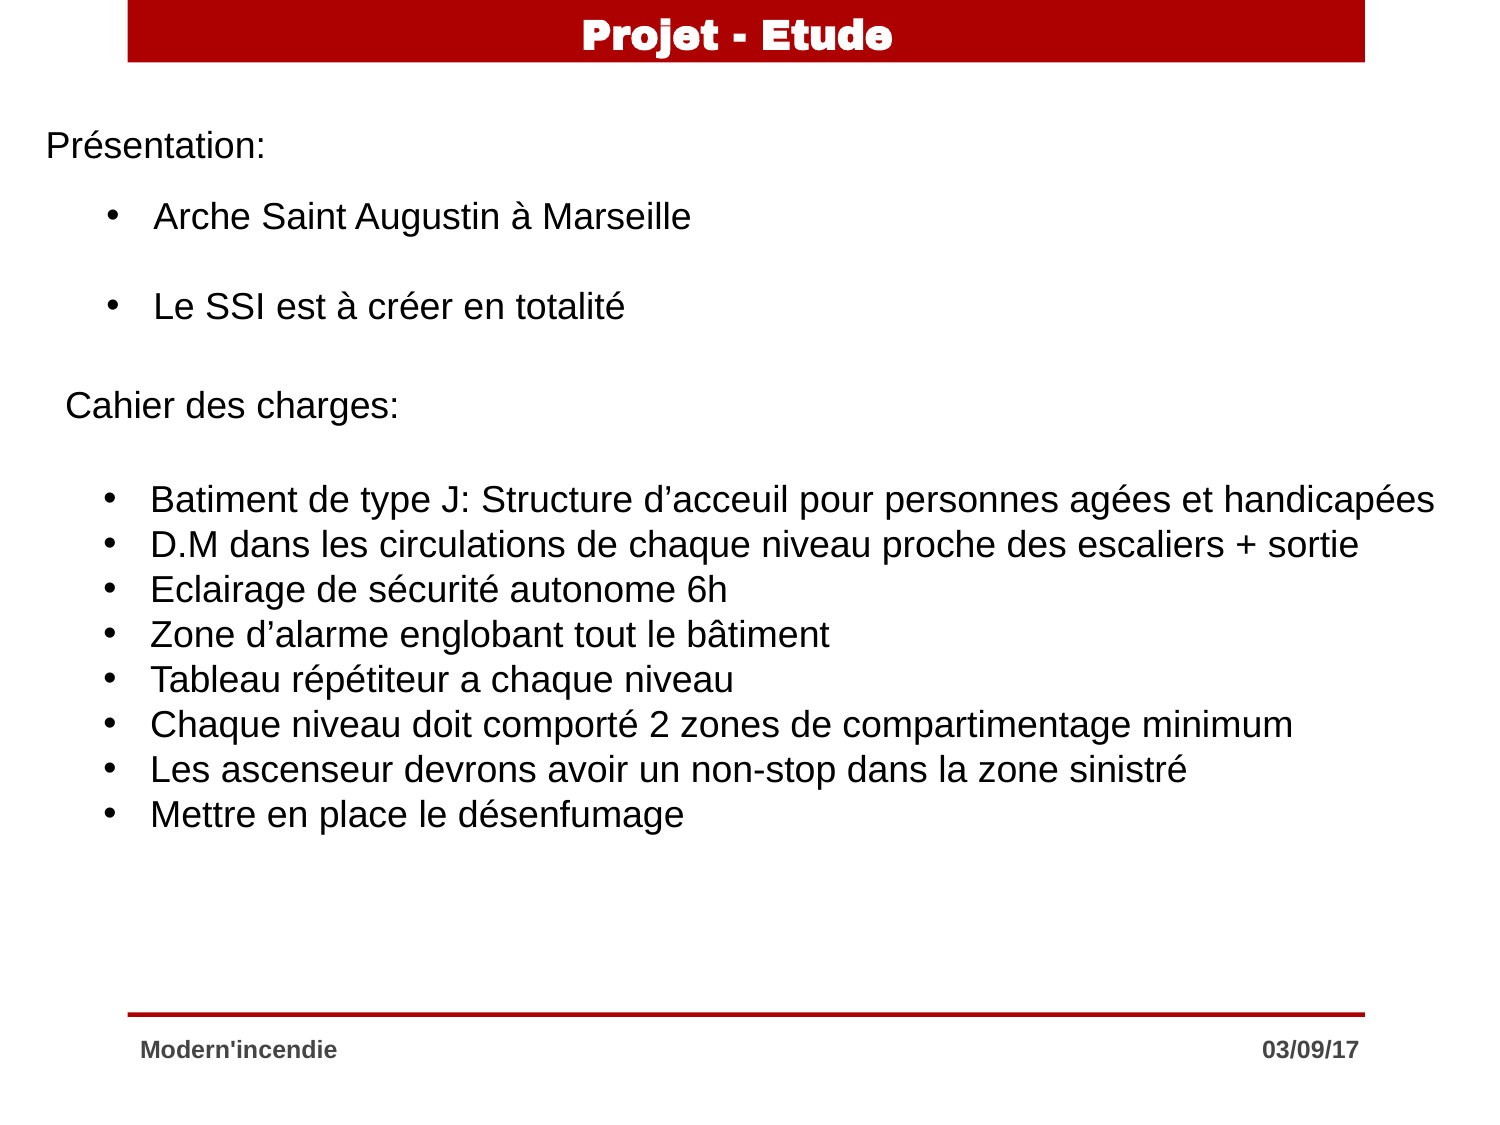

Projet - Etude

Présentation:
Arche Saint Augustin à Marseille

Le SSI est à créer en totalité
Cahier des charges:
Batiment de type J: Structure d’acceuil pour personnes agées et handicapées
D.M dans les circulations de chaque niveau proche des escaliers + sortie
Eclairage de sécurité autonome 6h
Zone d’alarme englobant tout le bâtiment
Tableau répétiteur a chaque niveau
Chaque niveau doit comporté 2 zones de compartimentage minimum
Les ascenseur devrons avoir un non-stop dans la zone sinistré
Mettre en place le désenfumage

Modern'incendie
03/09/17